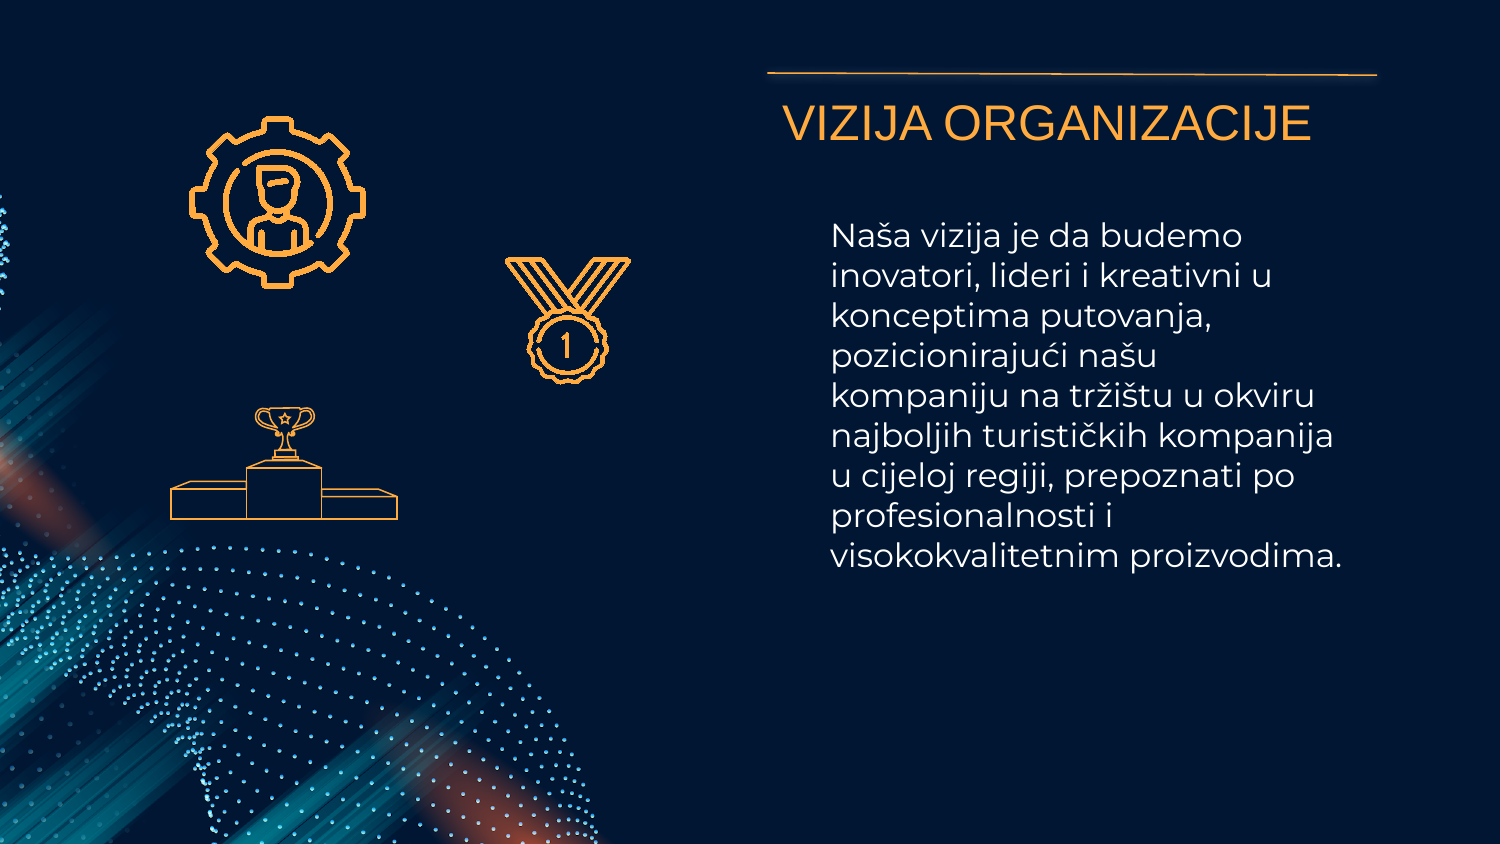

# VIZIJA ORGANIZACIJE

Naša vizija je da budemo inovatori, lideri i kreativni u konceptima putovanja, pozicionirajući našu kompaniju na tržištu u okviru najboljih turističkih kompanija u cijeloj regiji, prepoznati po profesionalnosti i visokokvalitetnim proizvodima.